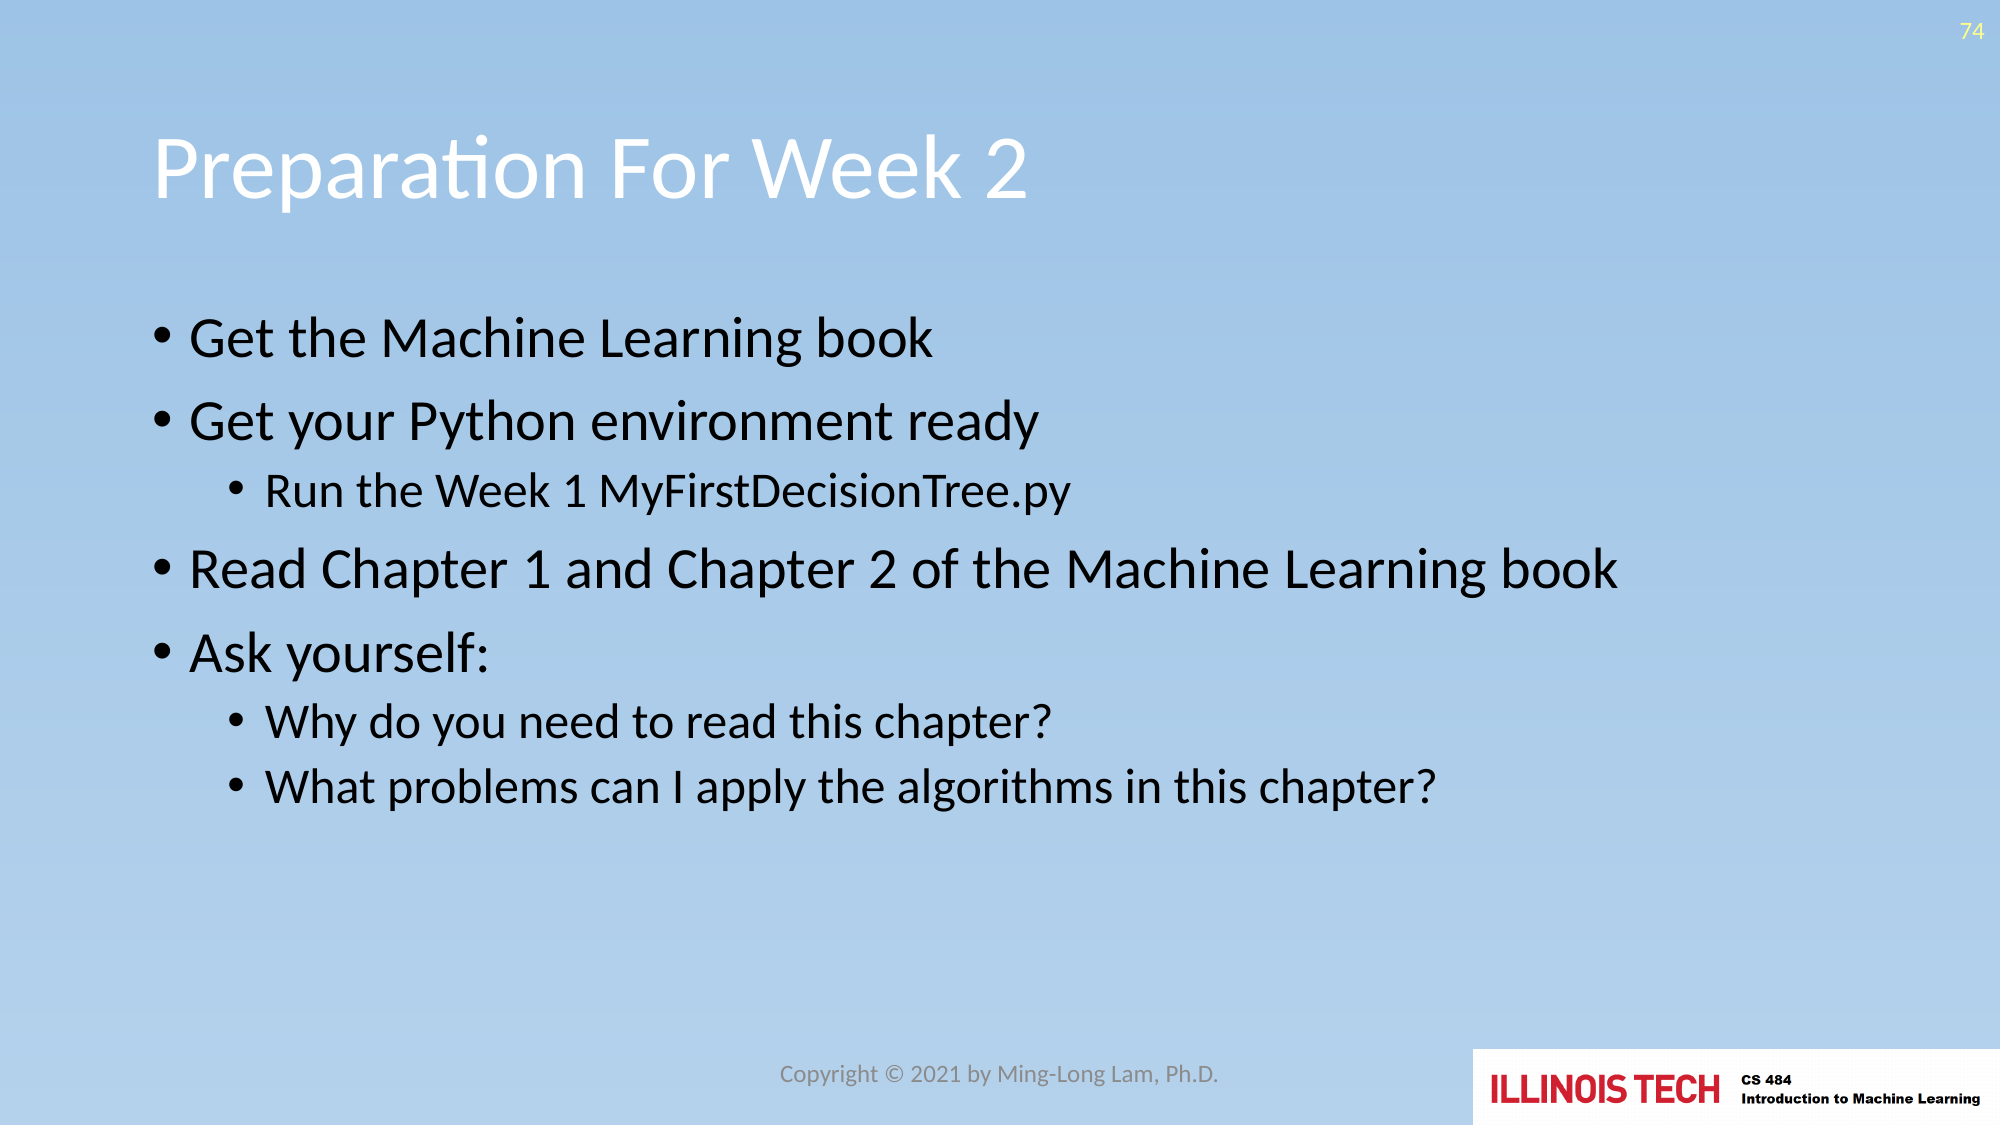

74
# Preparation For Week 2
Get the Machine Learning book
Get your Python environment ready
Run the Week 1 MyFirstDecisionTree.py
Read Chapter 1 and Chapter 2 of the Machine Learning book
Ask yourself:
Why do you need to read this chapter?
What problems can I apply the algorithms in this chapter?

Copyright © 2021 by Ming-Long Lam, Ph.D.